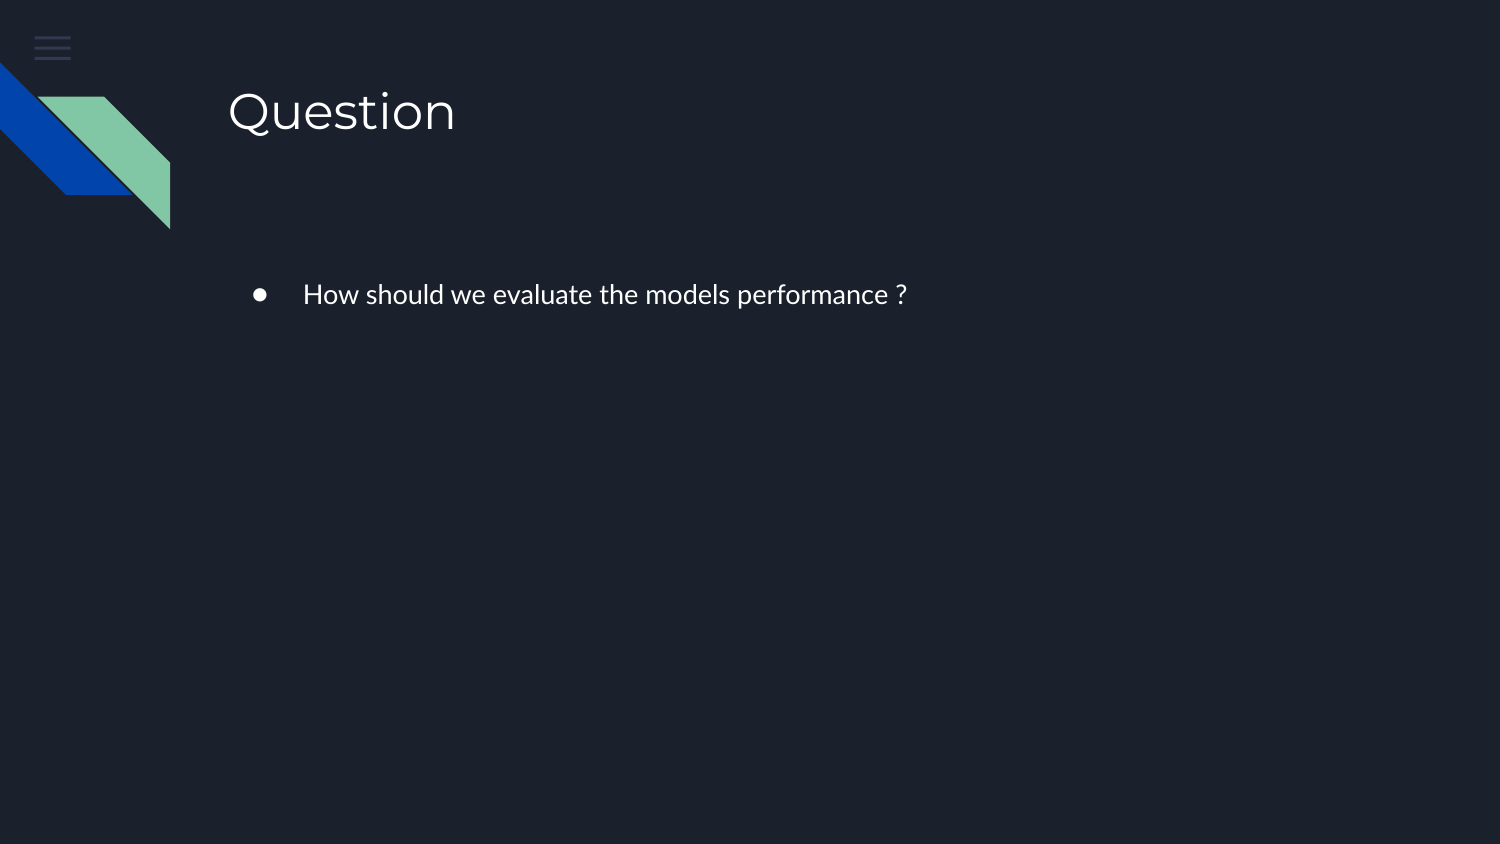

# Question
How should we evaluate the models performance ?